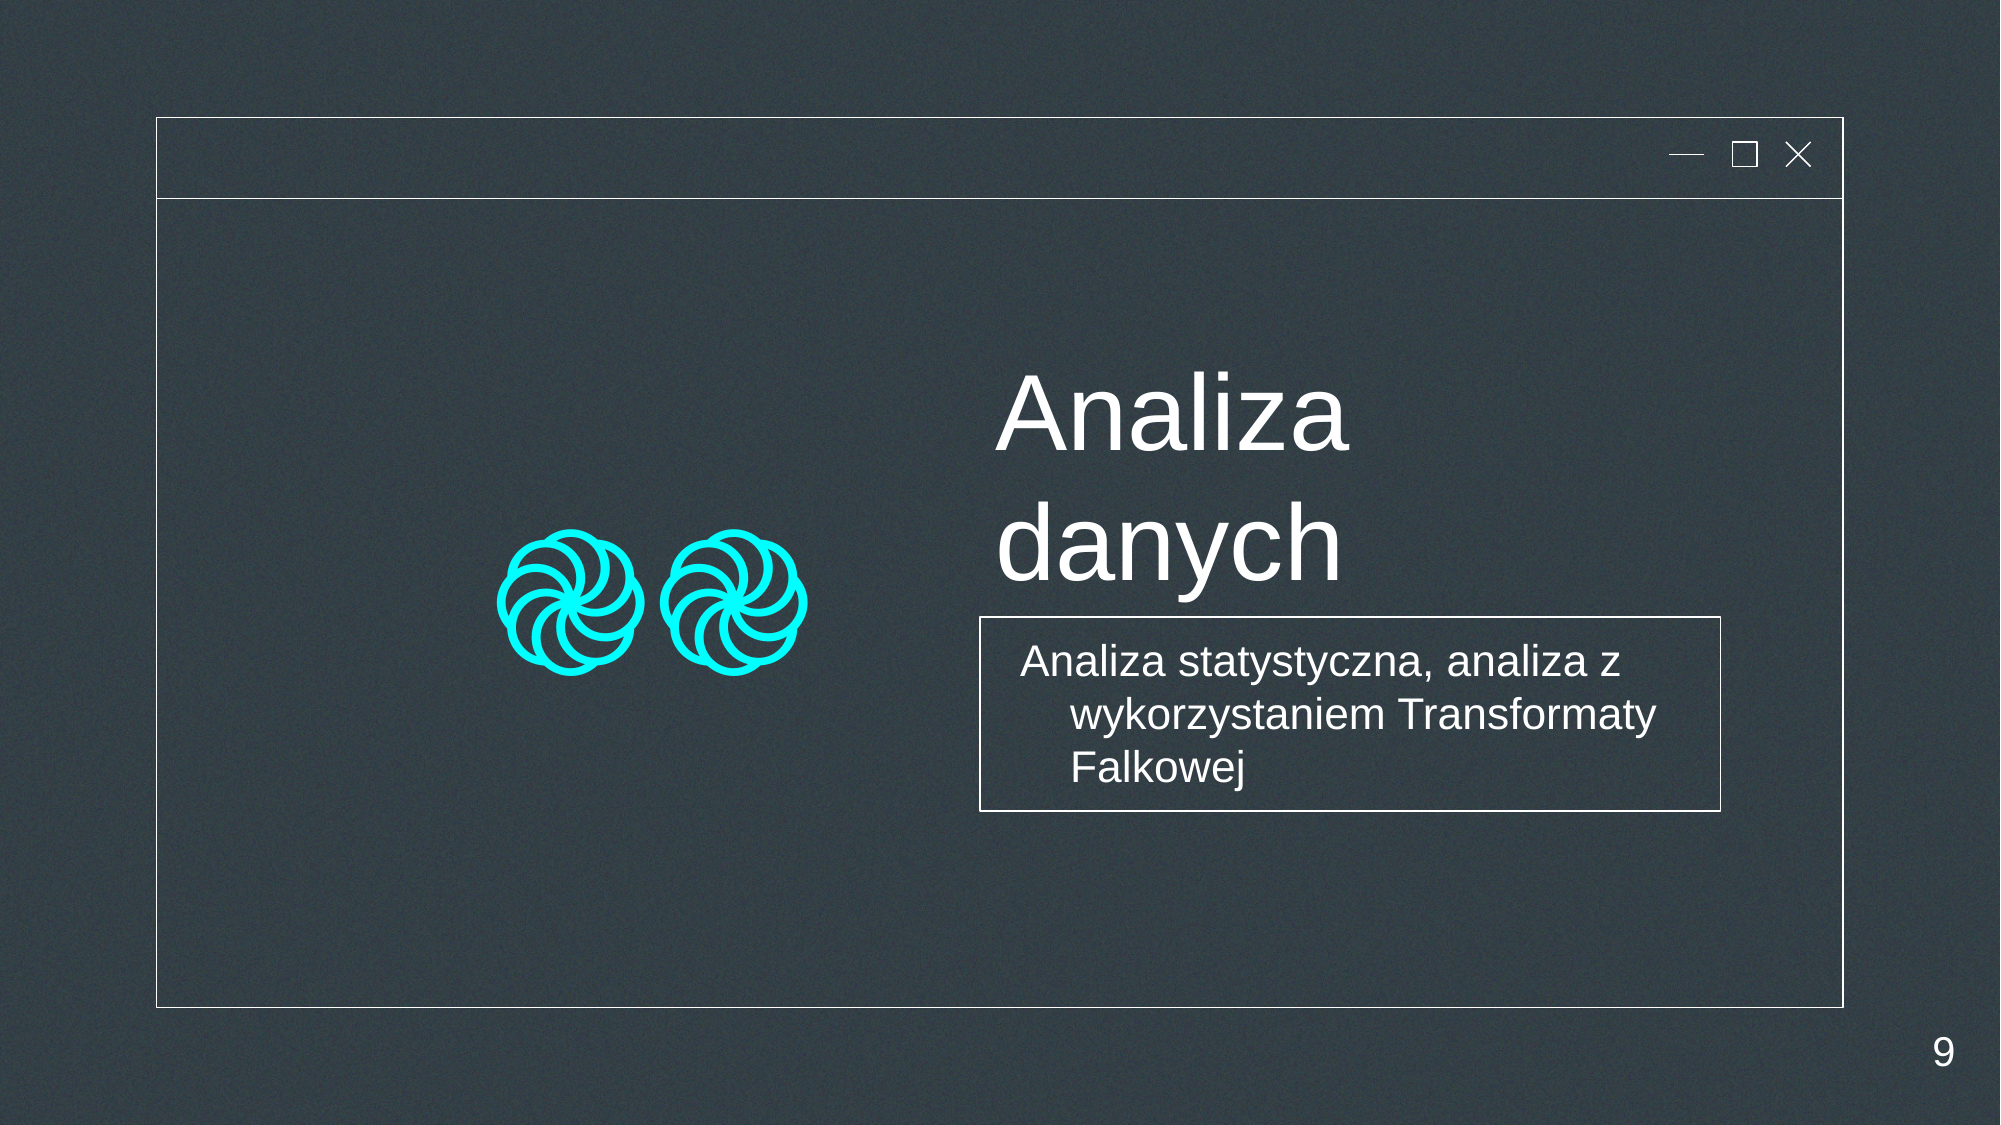

# Analiza danych
֎֎
Analiza statystyczna, analiza z wykorzystaniem Transformaty Falkowej
9